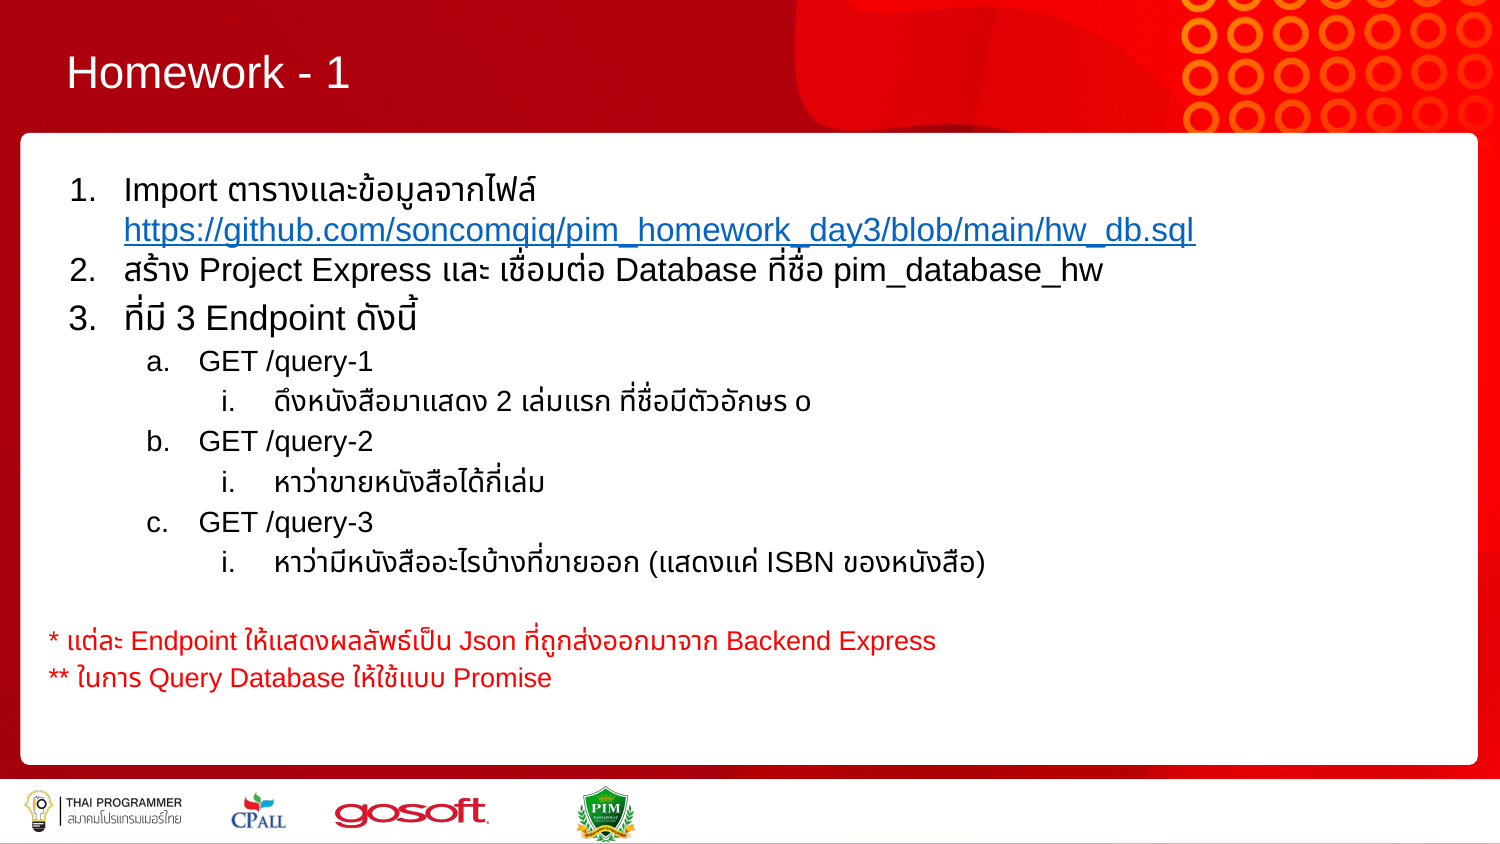

# Homework - 1
Import ตารางและข้อมูลจากไฟล์
https://github.com/soncomqiq/pim_homework_day3/blob/main/hw_db.sql
สร้าง Project Express และ เชื่อมต่อ Database ที่ชื่อ pim_database_hw
ที่มี 3 Endpoint ดังนี้
GET /query-1
ดึงหนังสือมาแสดง 2 เล่มแรก ที่ชื่อมีตัวอักษร o
GET /query-2
หาว่าขายหนังสือได้กี่เล่ม
GET /query-3
หาว่ามีหนังสืออะไรบ้างที่ขายออก (แสดงแค่ ISBN ของหนังสือ)

* แต่ละ Endpoint ให้แสดงผลลัพธ์เป็น Json ที่ถูกส่งออกมาจาก Backend Express
** ในการ Query Database ให้ใช้แบบ Promise